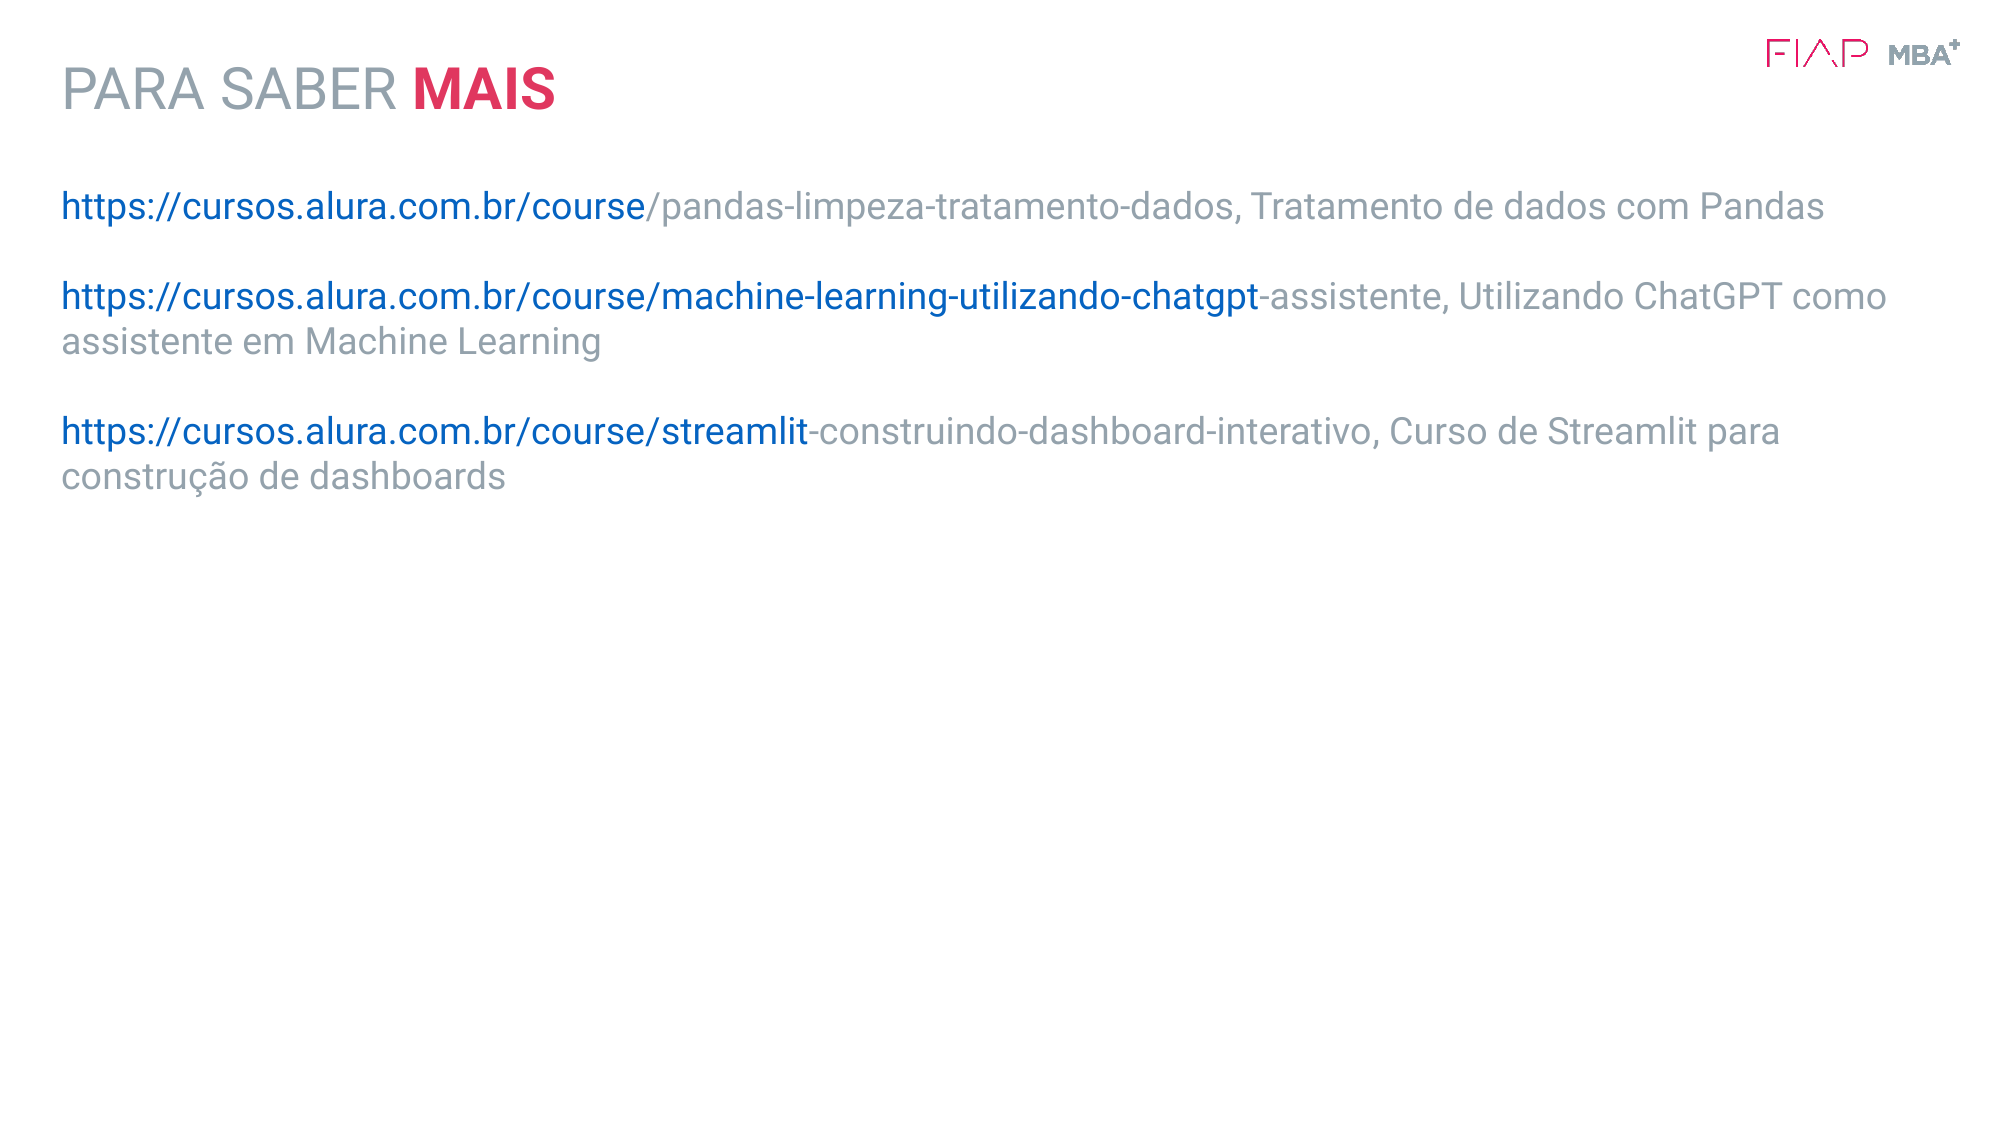

# PARA SABER MAIS
https://cursos.alura.com.br/course/pandas-limpeza-tratamento-dados, Tratamento de dados com Pandas

https://cursos.alura.com.br/course/machine-learning-utilizando-chatgpt-assistente, Utilizando ChatGPT como assistente em Machine Learning

https://cursos.alura.com.br/course/streamlit-construindo-dashboard-interativo, Curso de Streamlit para construção de dashboards